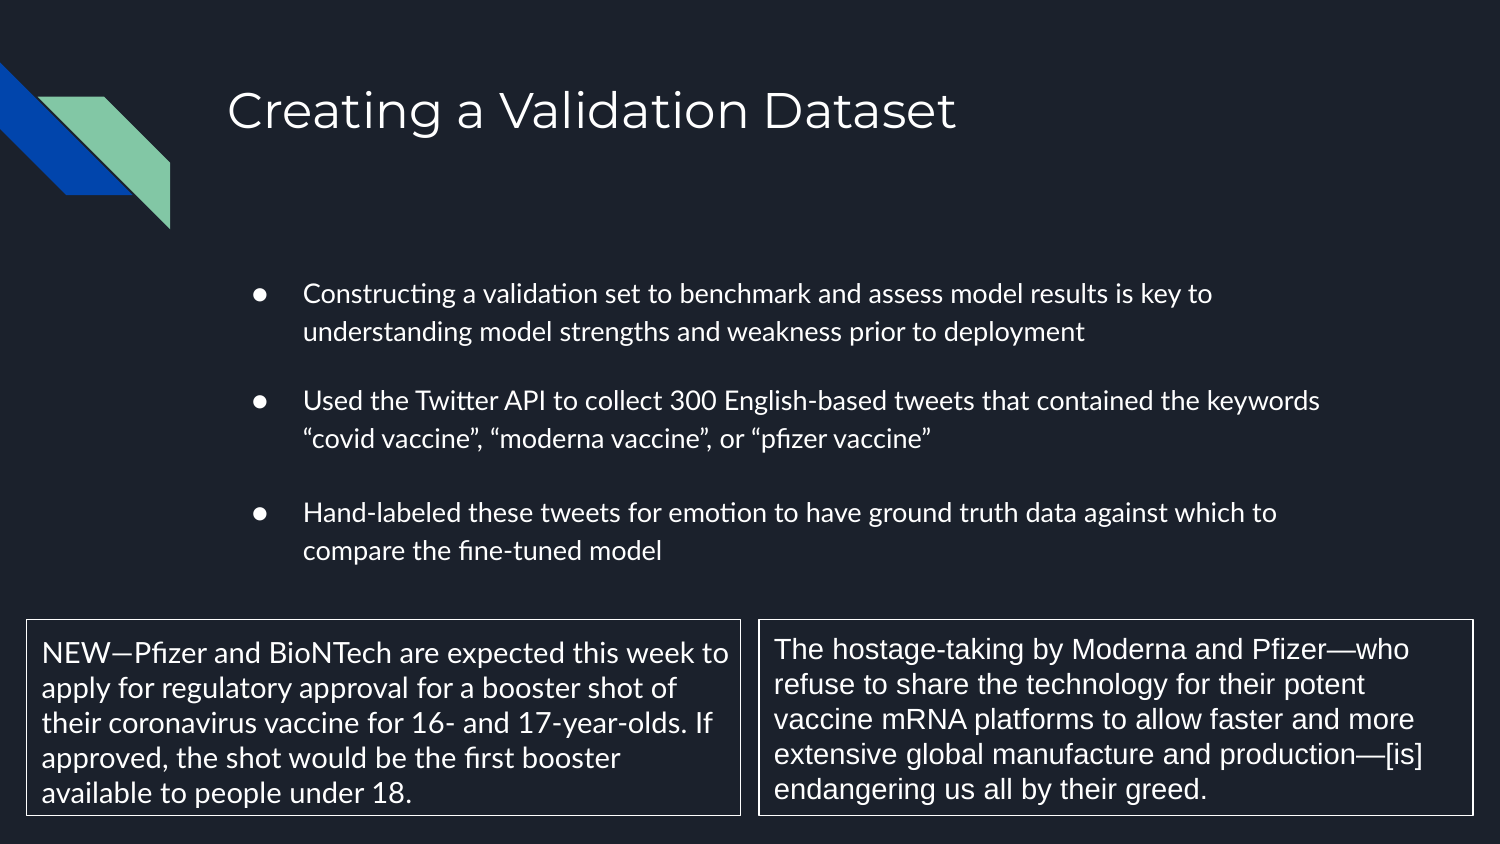

# Creating a Validation Dataset
Constructing a validation set to benchmark and assess model results is key to understanding model strengths and weakness prior to deployment
Used the Twitter API to collect 300 English-based tweets that contained the keywords “covid vaccine”, “moderna vaccine”, or “pfizer vaccine”
Hand-labeled these tweets for emotion to have ground truth data against which to compare the fine-tuned model
NEW—Pfizer and BioNTech are expected this week to apply for regulatory approval for a booster shot of their coronavirus vaccine for 16- and 17-year-olds. If approved, the shot would be the first booster available to people under 18.

The hostage-taking by Moderna and Pfizer—who refuse to share the technology for their potent vaccine mRNA platforms to allow faster and more extensive global manufacture and production—[is] endangering us all by their greed.